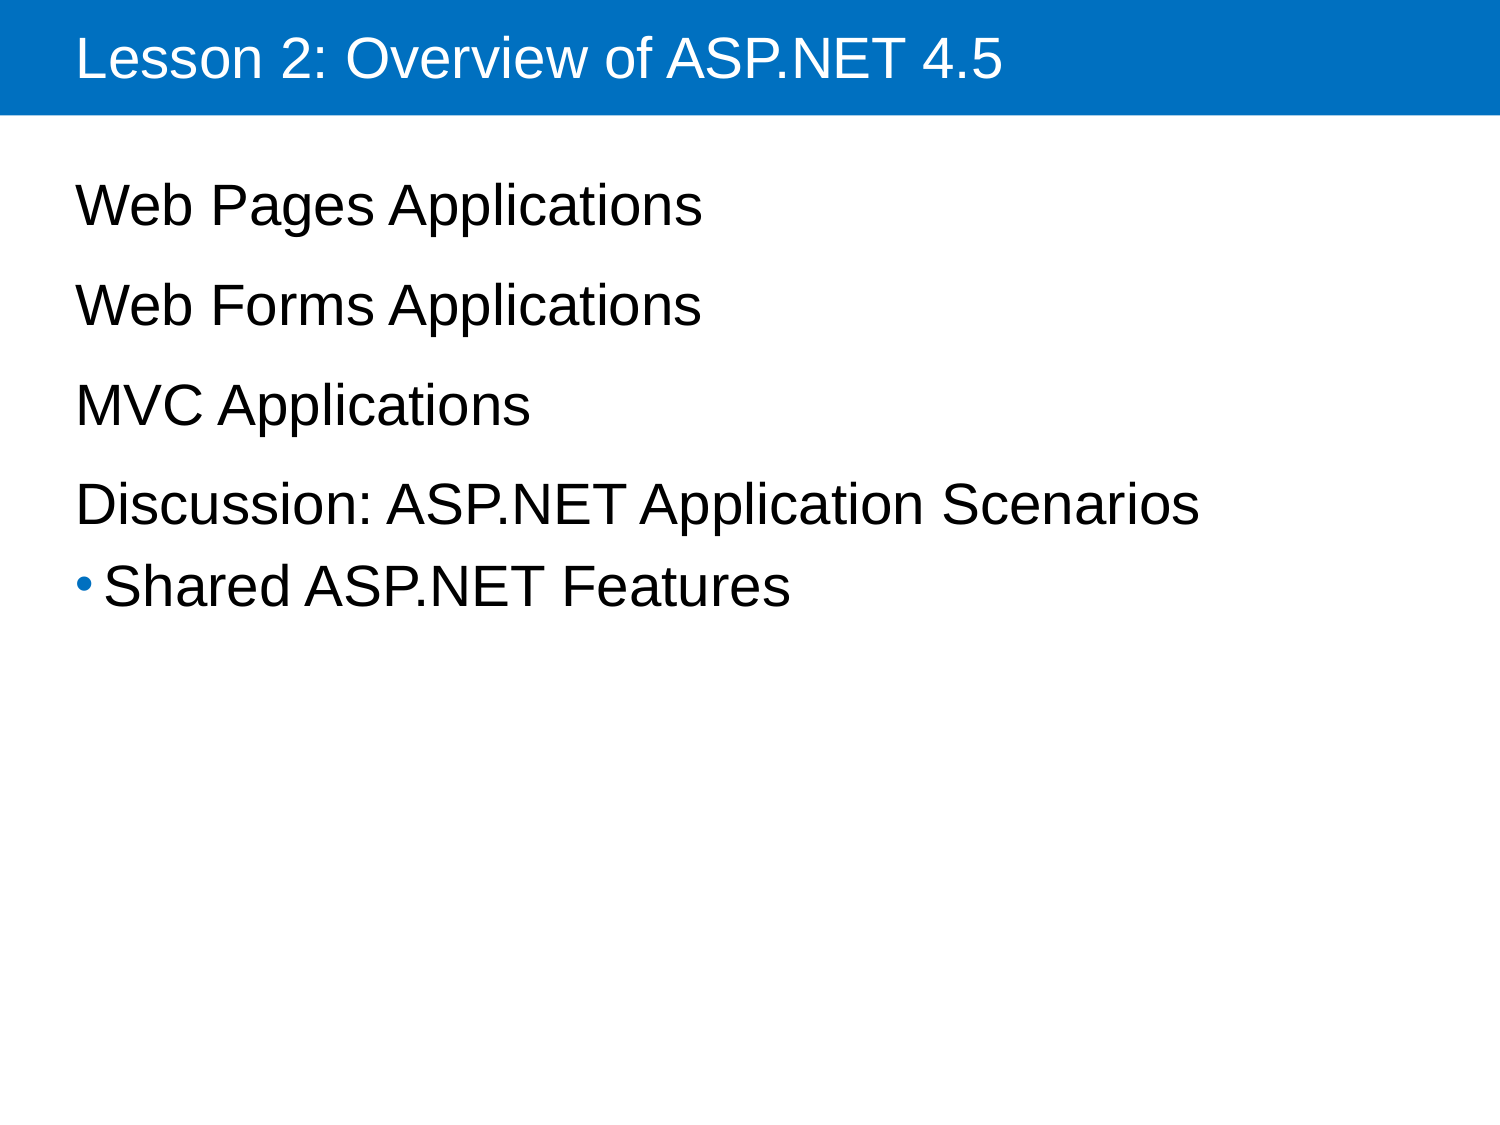

# Lesson 2: Overview of ASP.NET 4.5
Web Pages Applications
Web Forms Applications
MVC Applications
Discussion: ASP.NET Application Scenarios
Shared ASP.NET Features